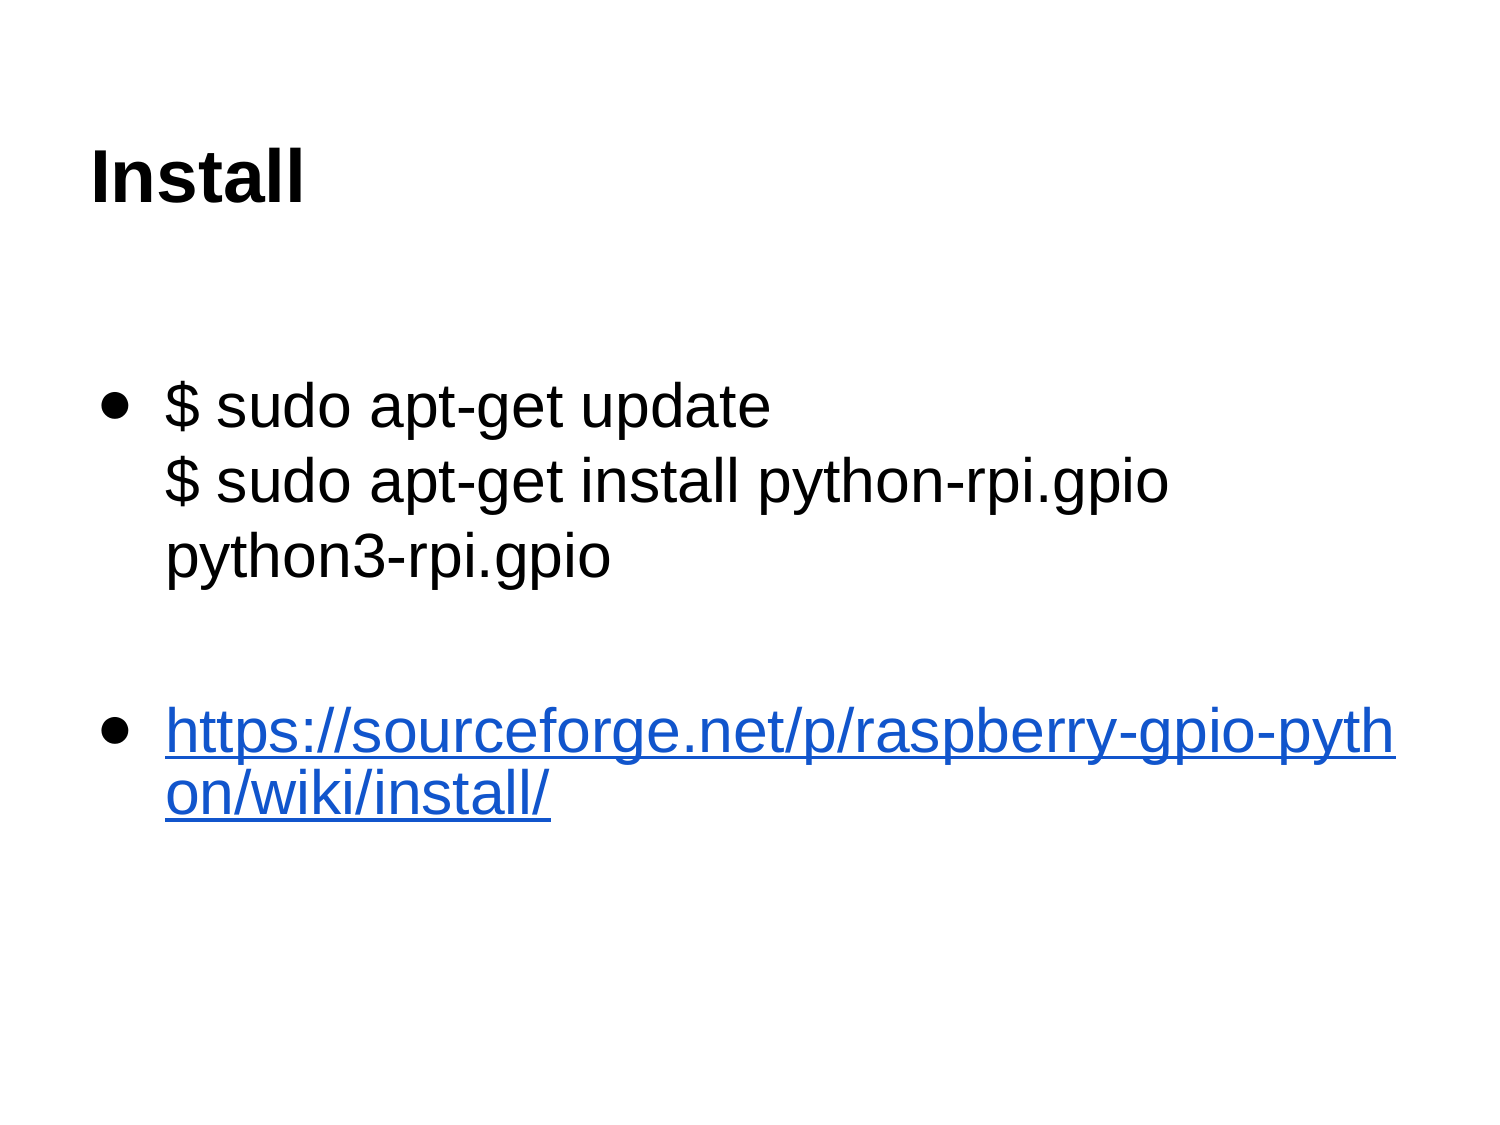

# Install

$ sudo apt-get update
$ sudo apt-get install python-rpi.gpio python3-rpi.gpio

https://sourceforge.net/p/raspberry-gpio-python/wiki/install/